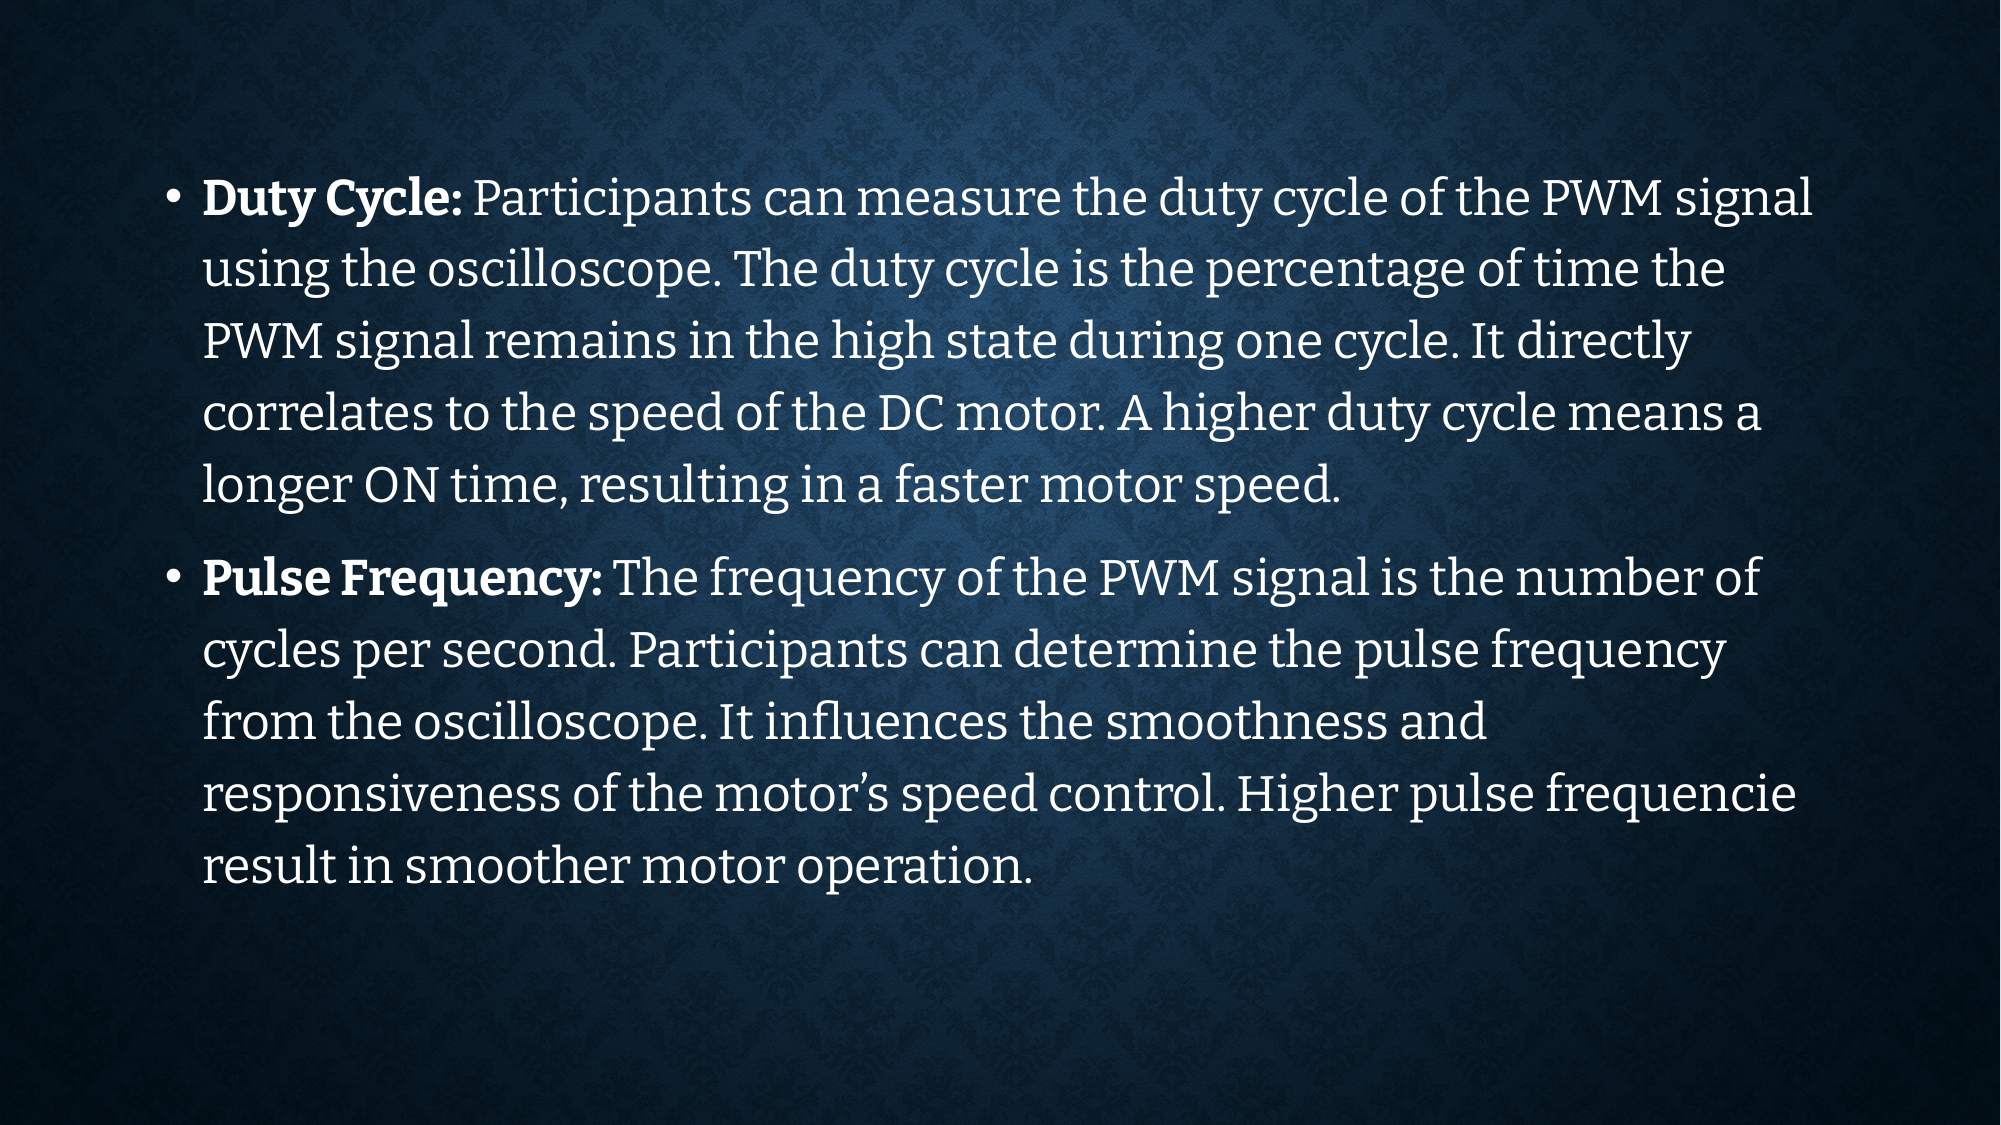

#
Duty Cycle: Participants can measure the duty cycle of the PWM signal using the oscilloscope. The duty cycle is the percentage of time the PWM signal remains in the high state during one cycle. It directly correlates to the speed of the DC motor. A higher duty cycle means a longer ON time, resulting in a faster motor speed.
Pulse Frequency: The frequency of the PWM signal is the number of cycles per second. Participants can determine the pulse frequency from the oscilloscope. It influences the smoothness and responsiveness of the motor’s speed control. Higher pulse frequencie result in smoother motor operation.